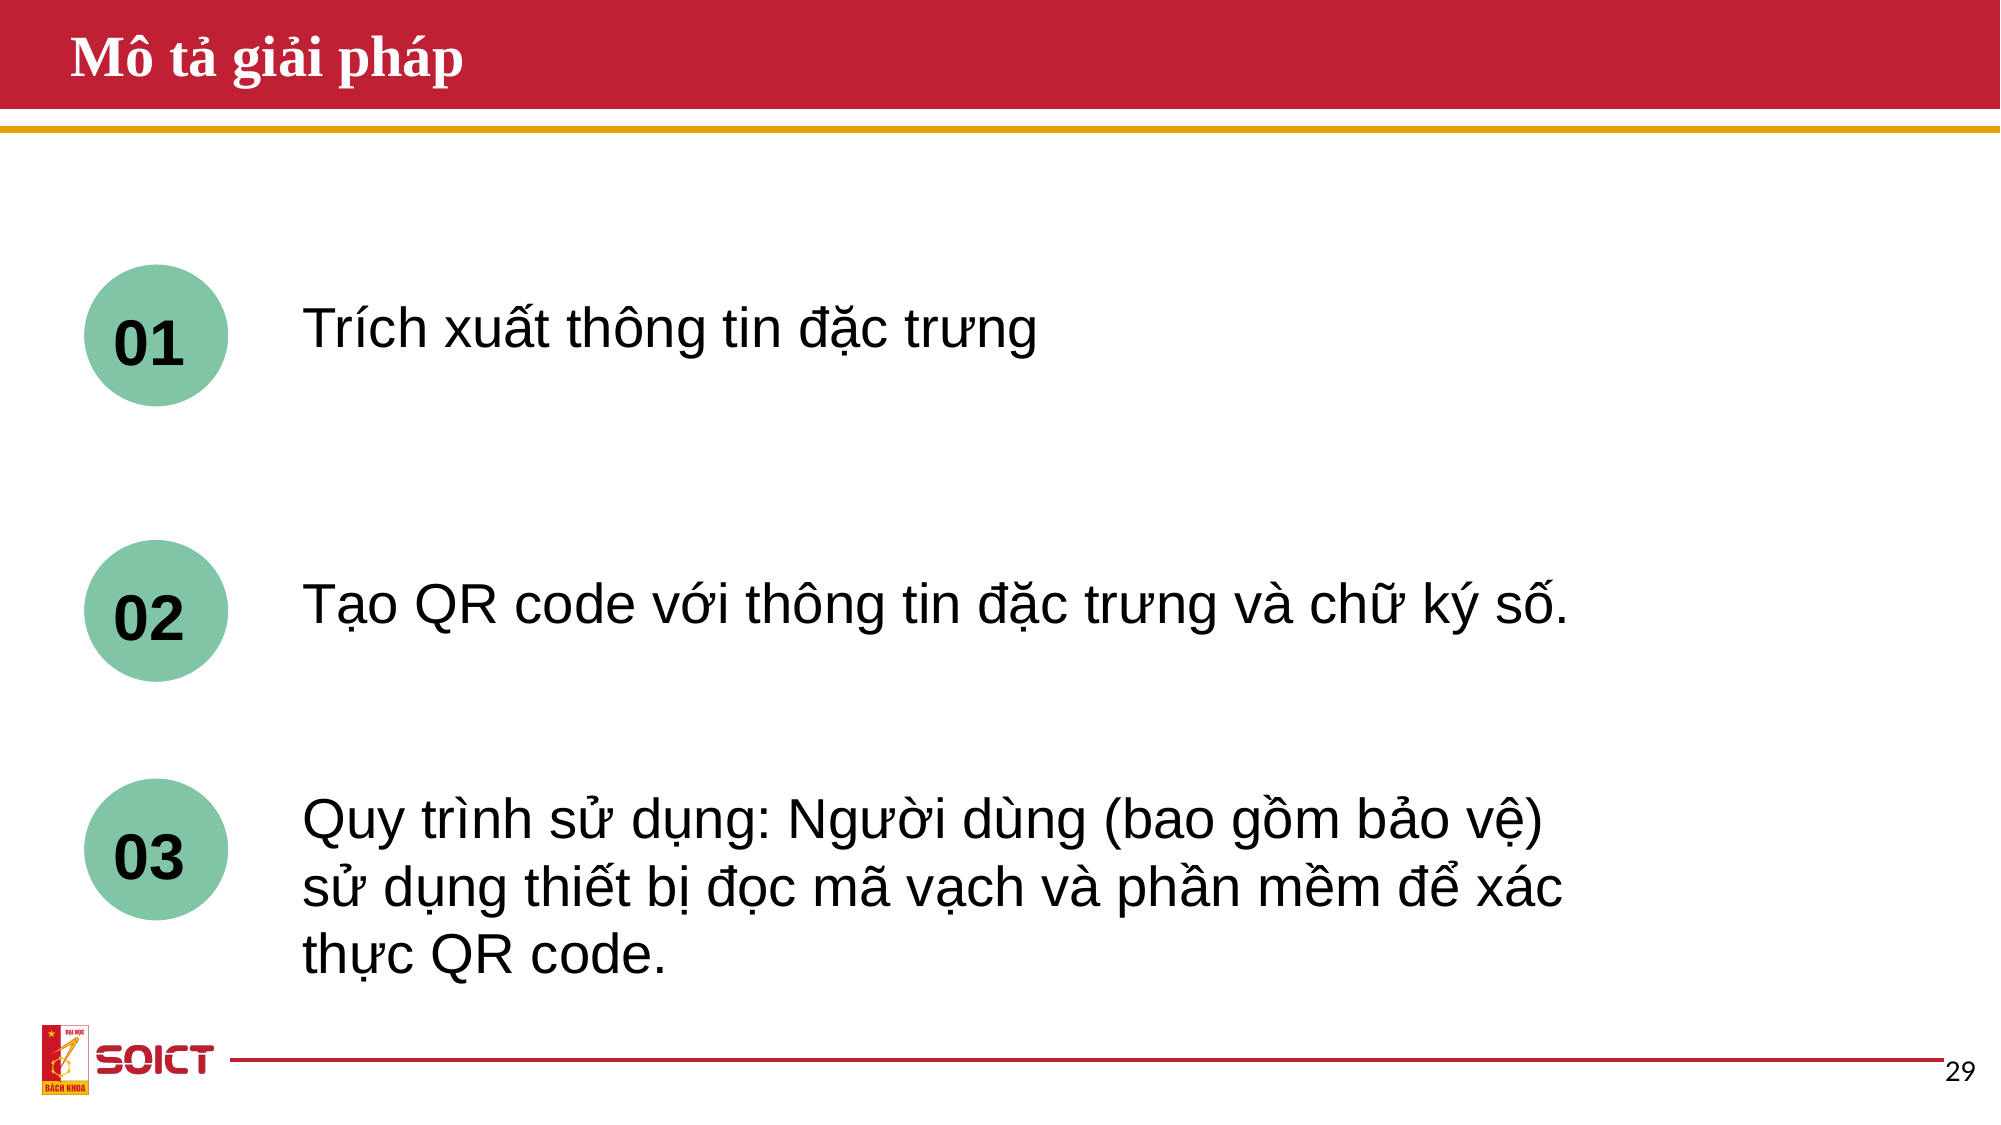

# Mô tả giải pháp

Trích xuất thông tin đặc trưng

01

Tạo QR code với thông tin đặc trưng và chữ ký số.

02
Quy trình sử dụng: Người dùng (bao gồm bảo vệ)
sử dụng thiết bị đọc mã vạch và phần mềm để xác
thực QR code.

03
29